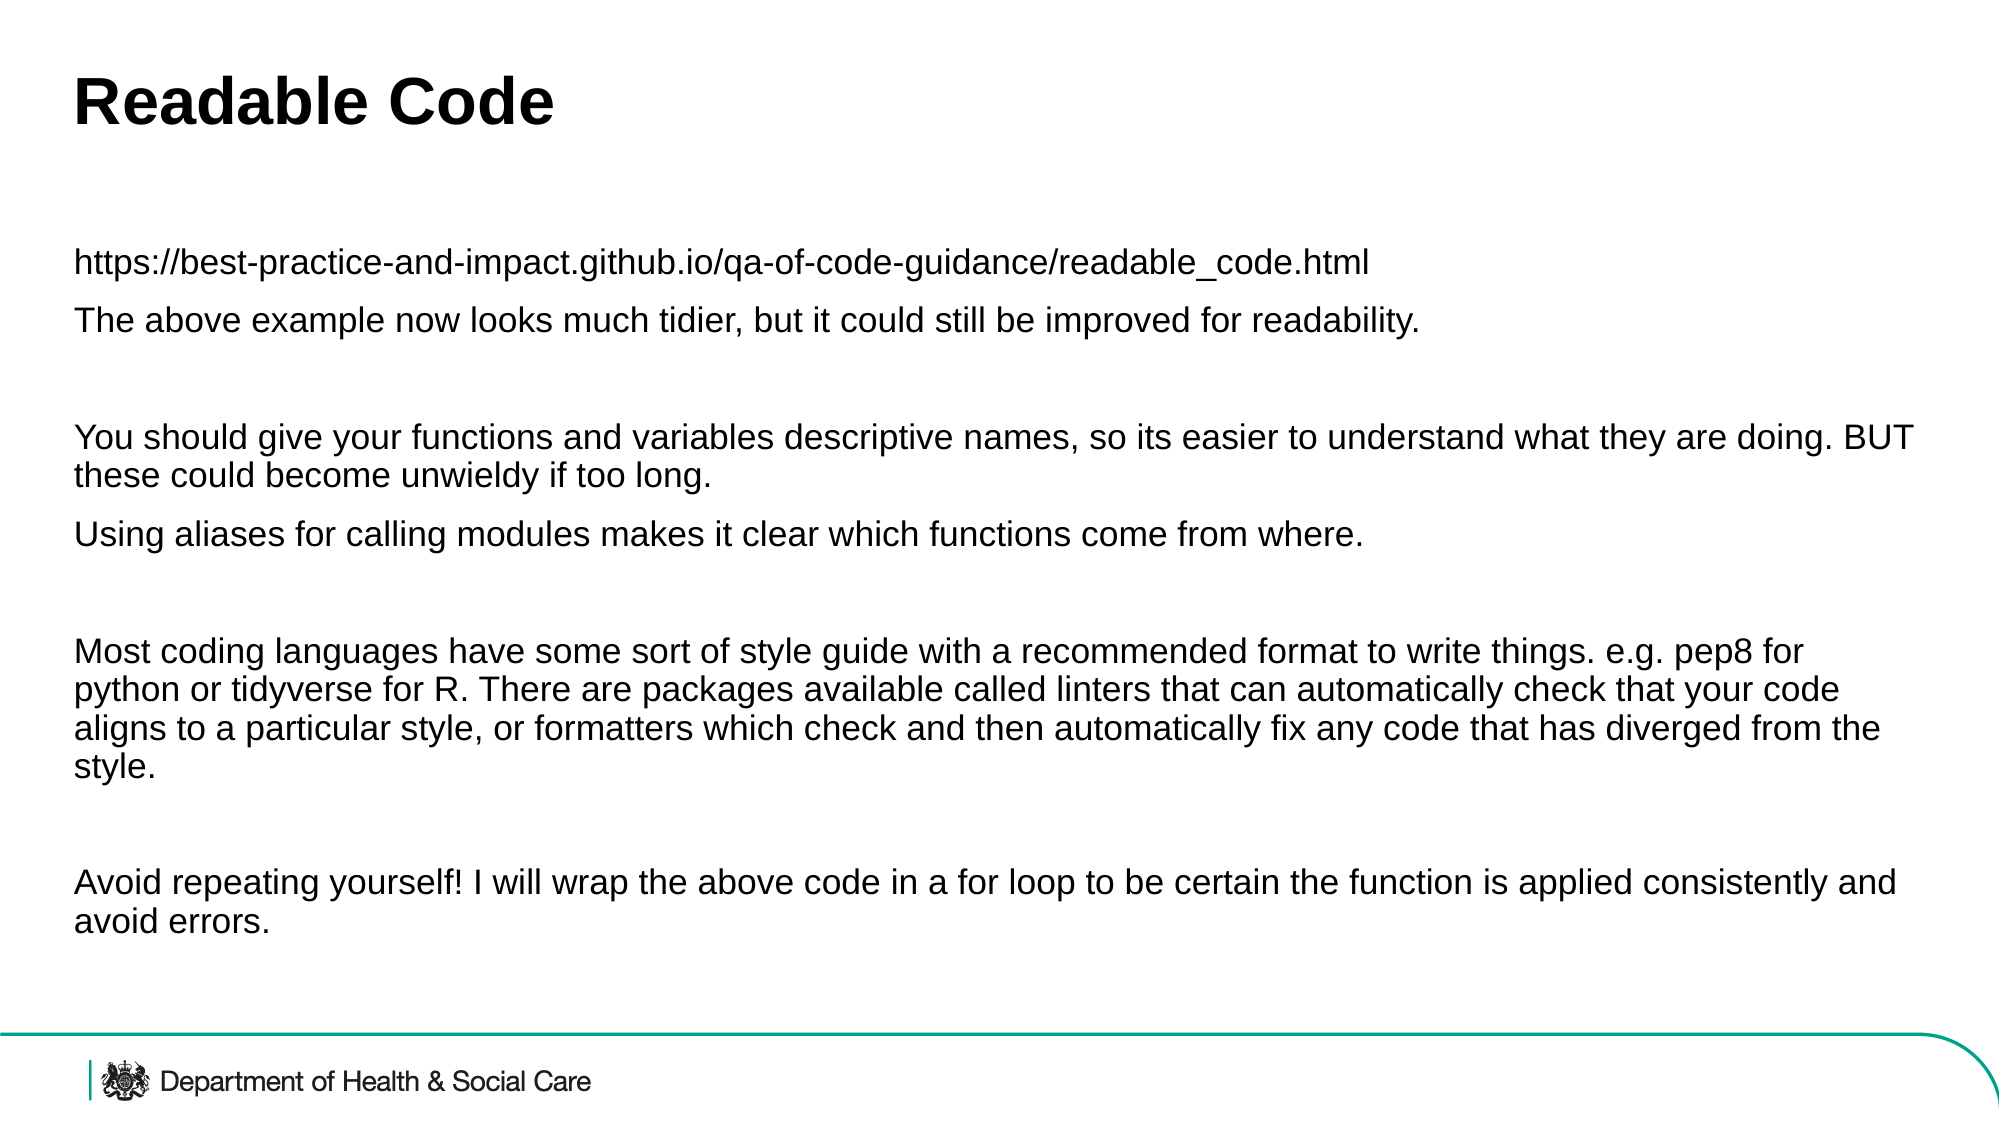

# Readable Code
https://best-practice-and-impact.github.io/qa-of-code-guidance/readable_code.html
The above example now looks much tidier, but it could still be improved for readability.

You should give your functions and variables descriptive names, so its easier to understand what they are doing. BUT these could become unwieldy if too long.
Using aliases for calling modules makes it clear which functions come from where.

Most coding languages have some sort of style guide with a recommended format to write things. e.g. pep8 for python or tidyverse for R. There are packages available called linters that can automatically check that your code aligns to a particular style, or formatters which check and then automatically fix any code that has diverged from the style.

Avoid repeating yourself! I will wrap the above code in a for loop to be certain the function is applied consistently and avoid errors.